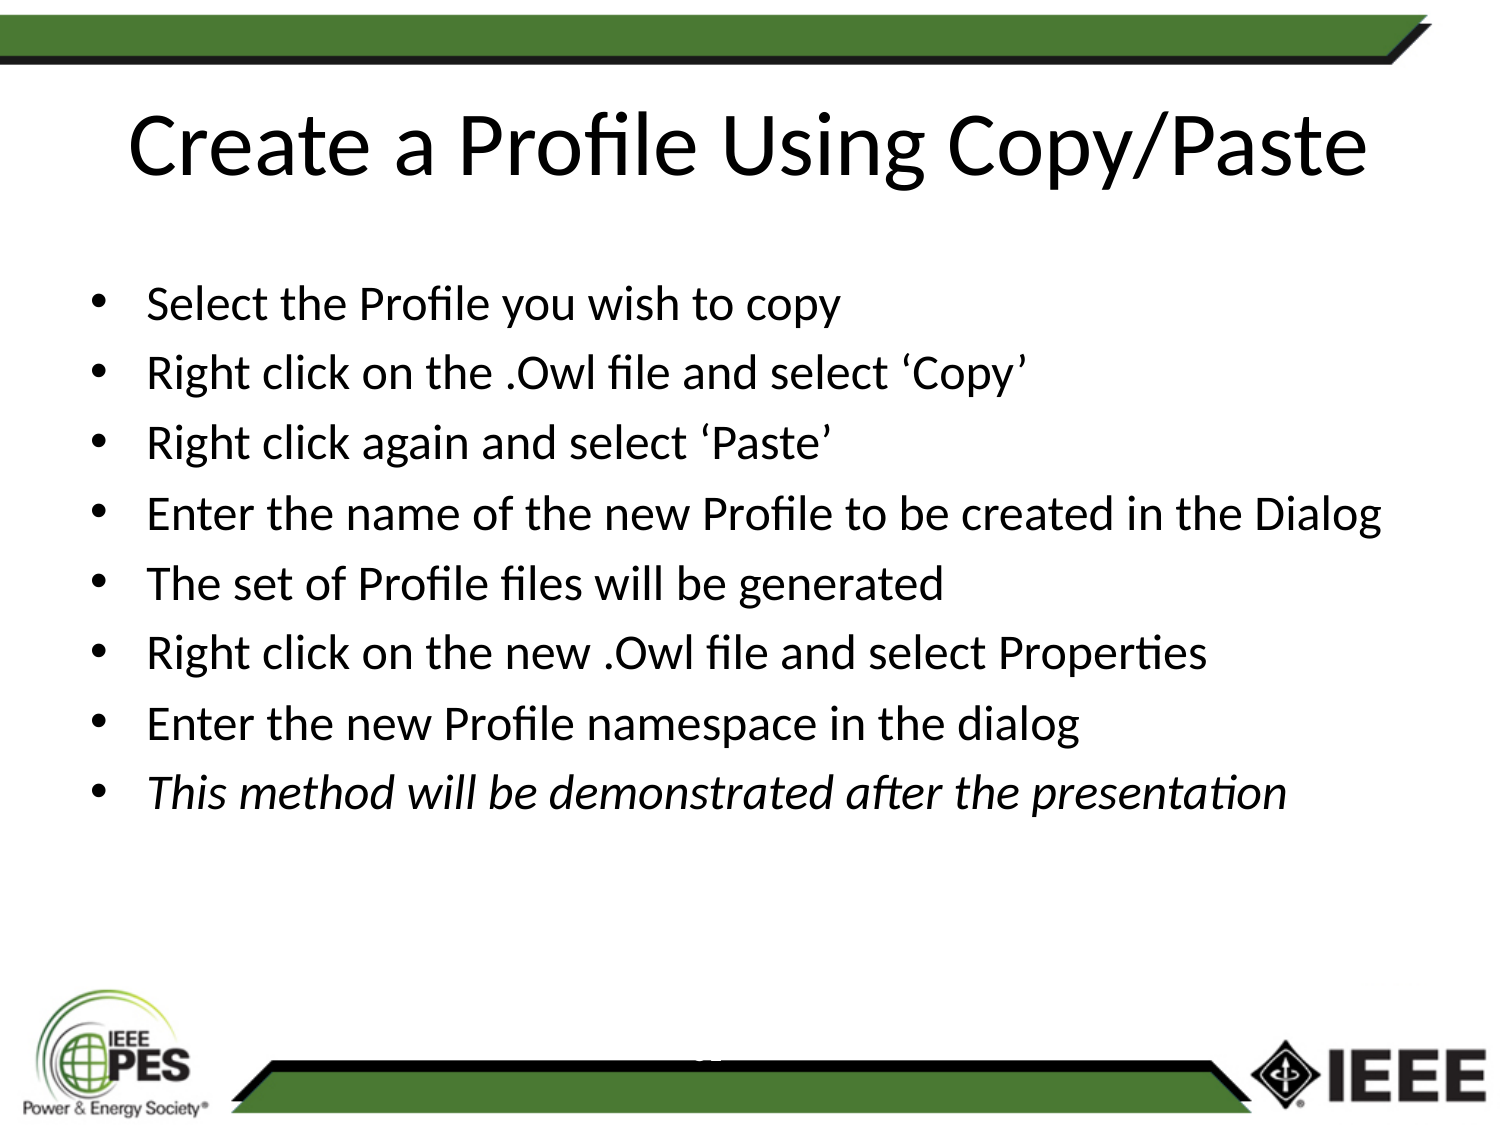

Create a Profile Using Copy/Paste
Select the Profile you wish to copy
Right click on the .Owl file and select ‘Copy’
Right click again and select ‘Paste’
Enter the name of the new Profile to be created in the Dialog
The set of Profile files will be generated
Right click on the new .Owl file and select Properties
Enter the new Profile namespace in the dialog
This method will be demonstrated after the presentation
51